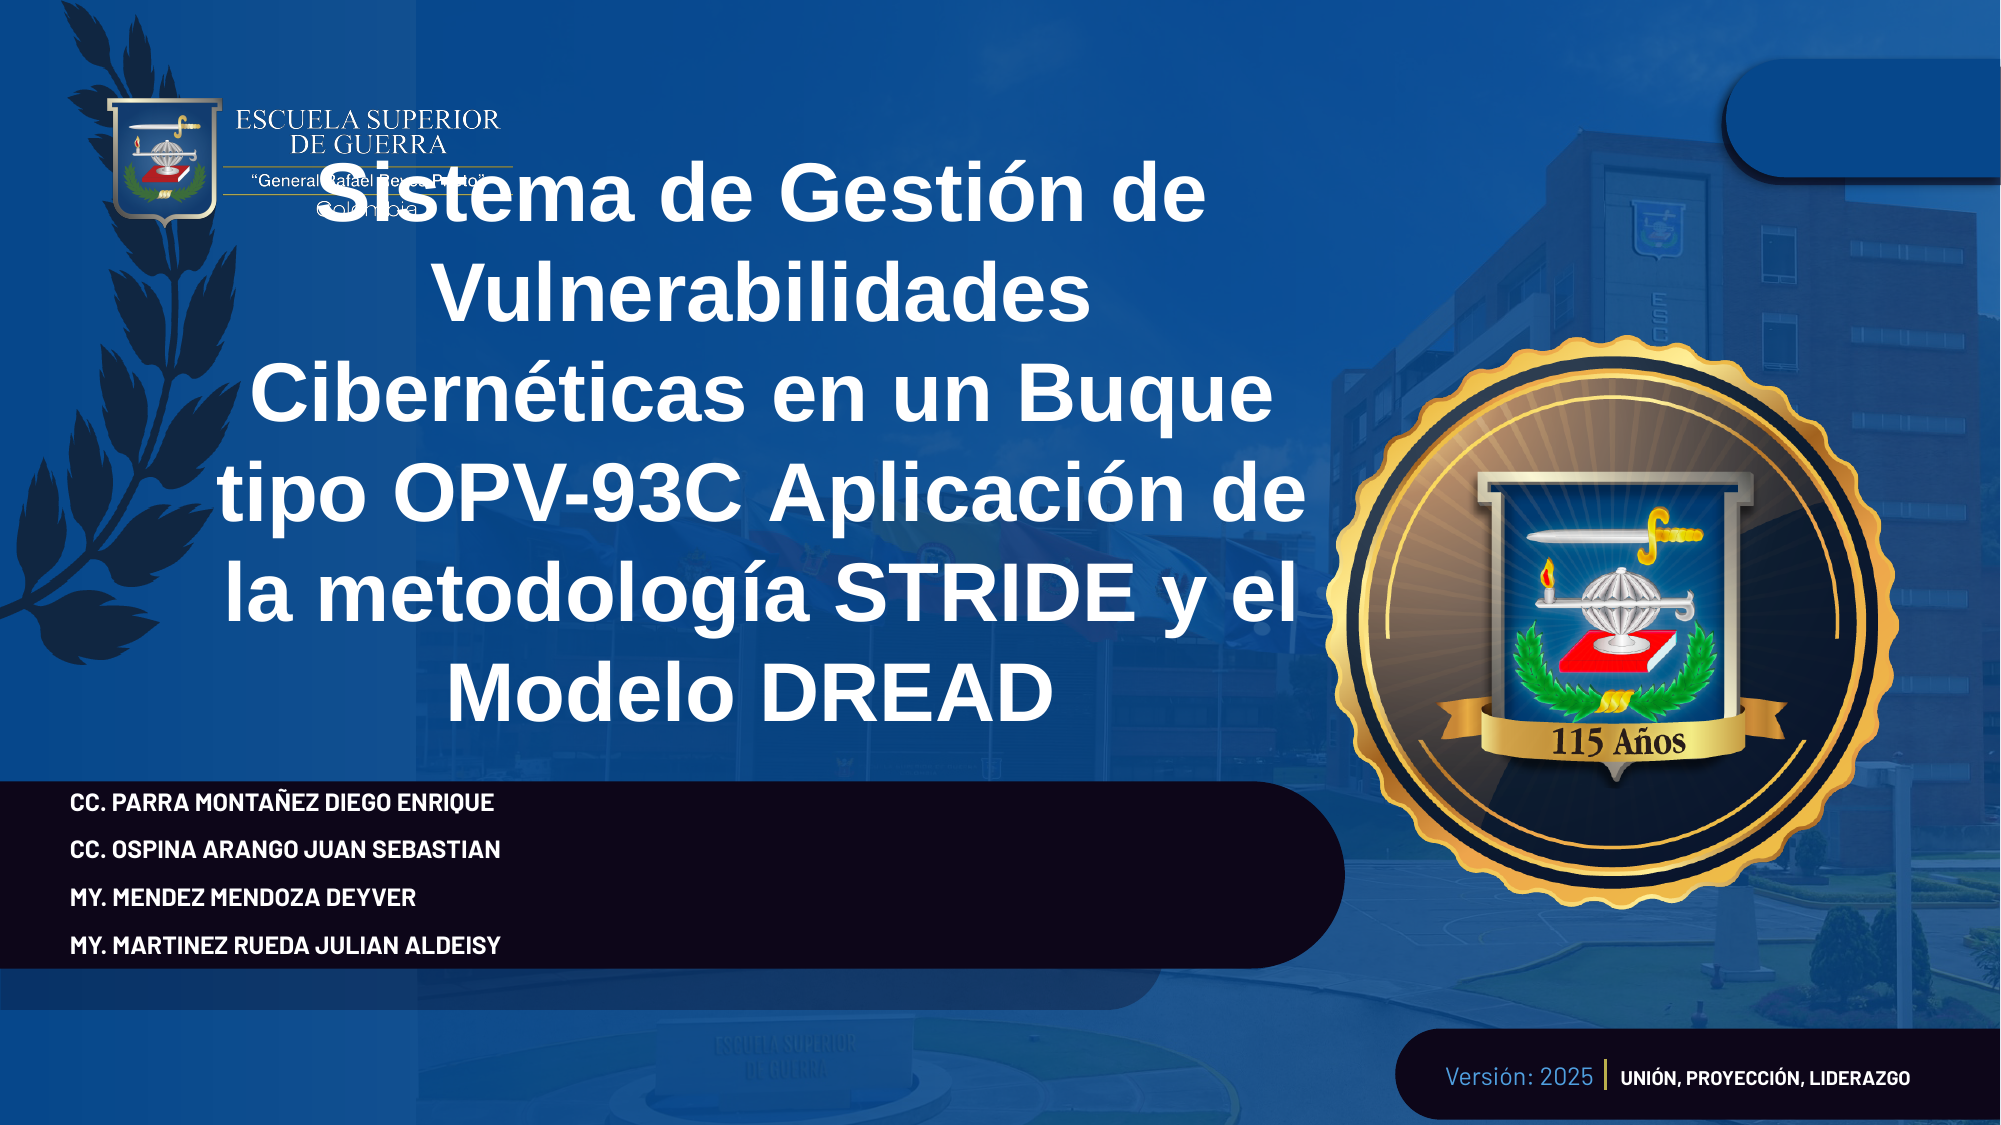

# Sistema de Gestión de Vulnerabilidades Cibernéticas en un Buque tipo OPV-93C Aplicación de la metodología STRIDE y el Modelo DREAD
CC. PARRA MONTAÑEZ DIEGO ENRIQUE
CC. OSPINA ARANGO JUAN SEBASTIAN
MY. MENDEZ MENDOZA DEYVER
MY. MARTINEZ RUEDA JULIAN ALDEISY